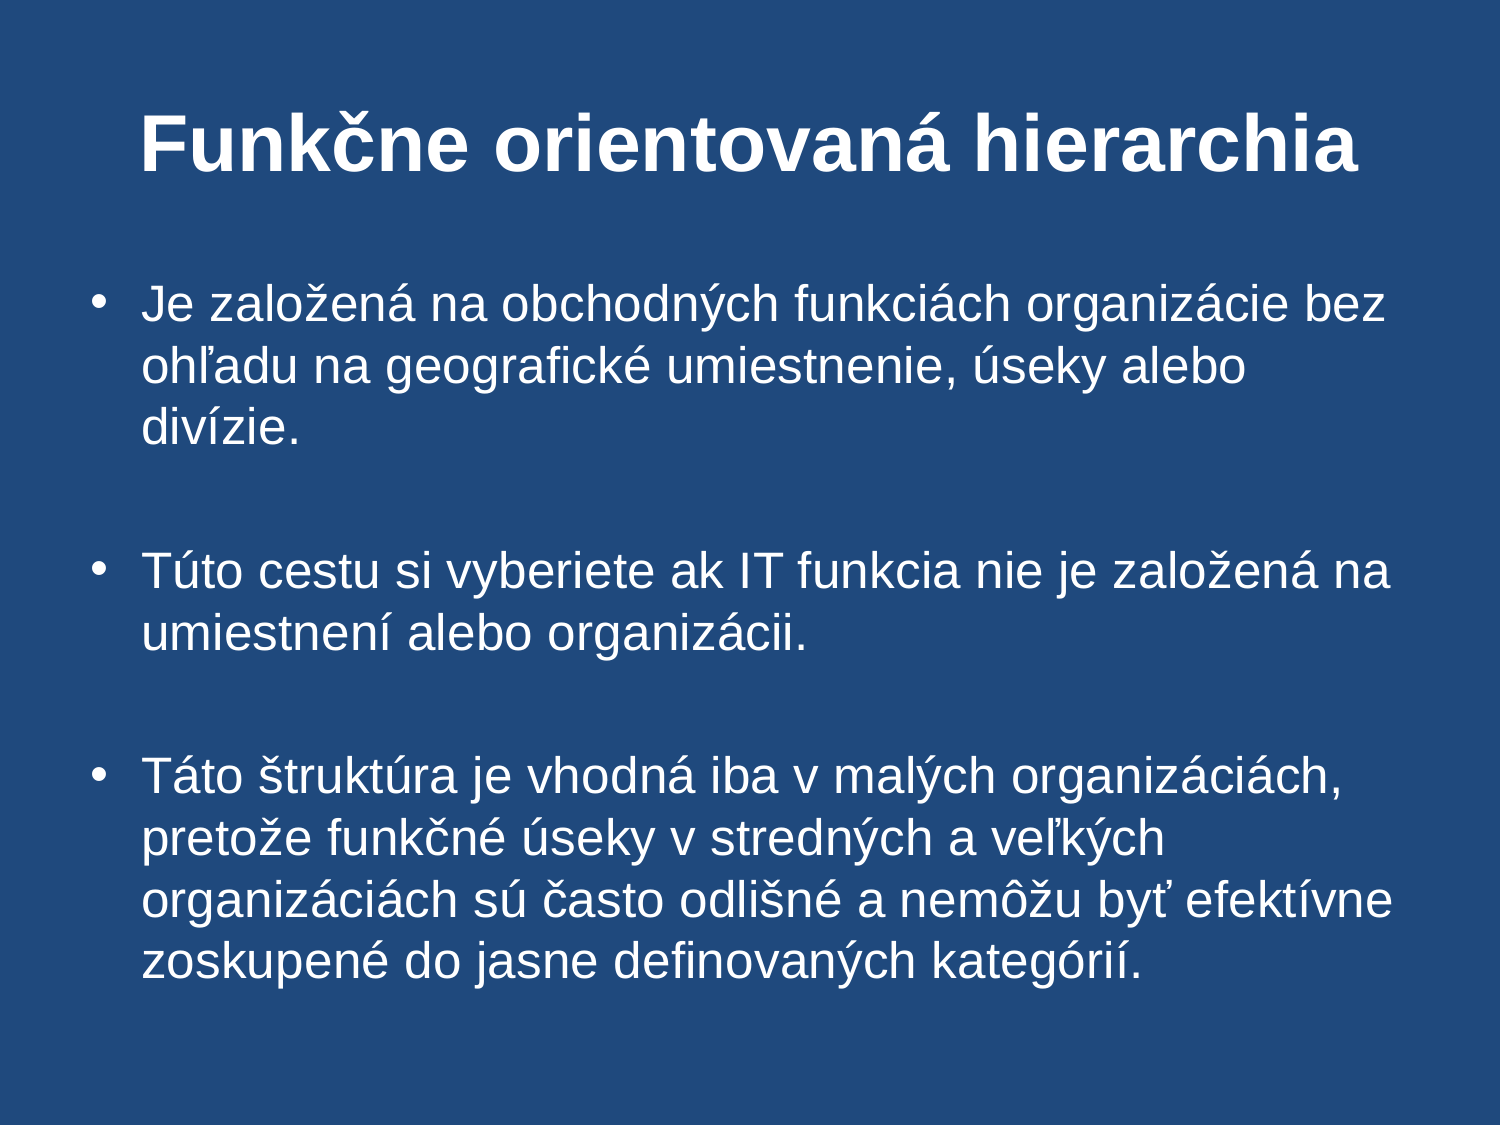

# Funkčne orientovaná hierarchia
Je založená na obchodných funkciách organizácie bez ohľadu na geografické umiestnenie, úseky alebo divízie.

Túto cestu si vyberiete ak IT funkcia nie je založená na umiestnení alebo organizácii.

Táto štruktúra je vhodná iba v malých organizáciách, pretože funkčné úseky v stredných a veľkých organizáciách sú často odlišné a nemôžu byť efektívne zoskupené do jasne definovaných kategórií.